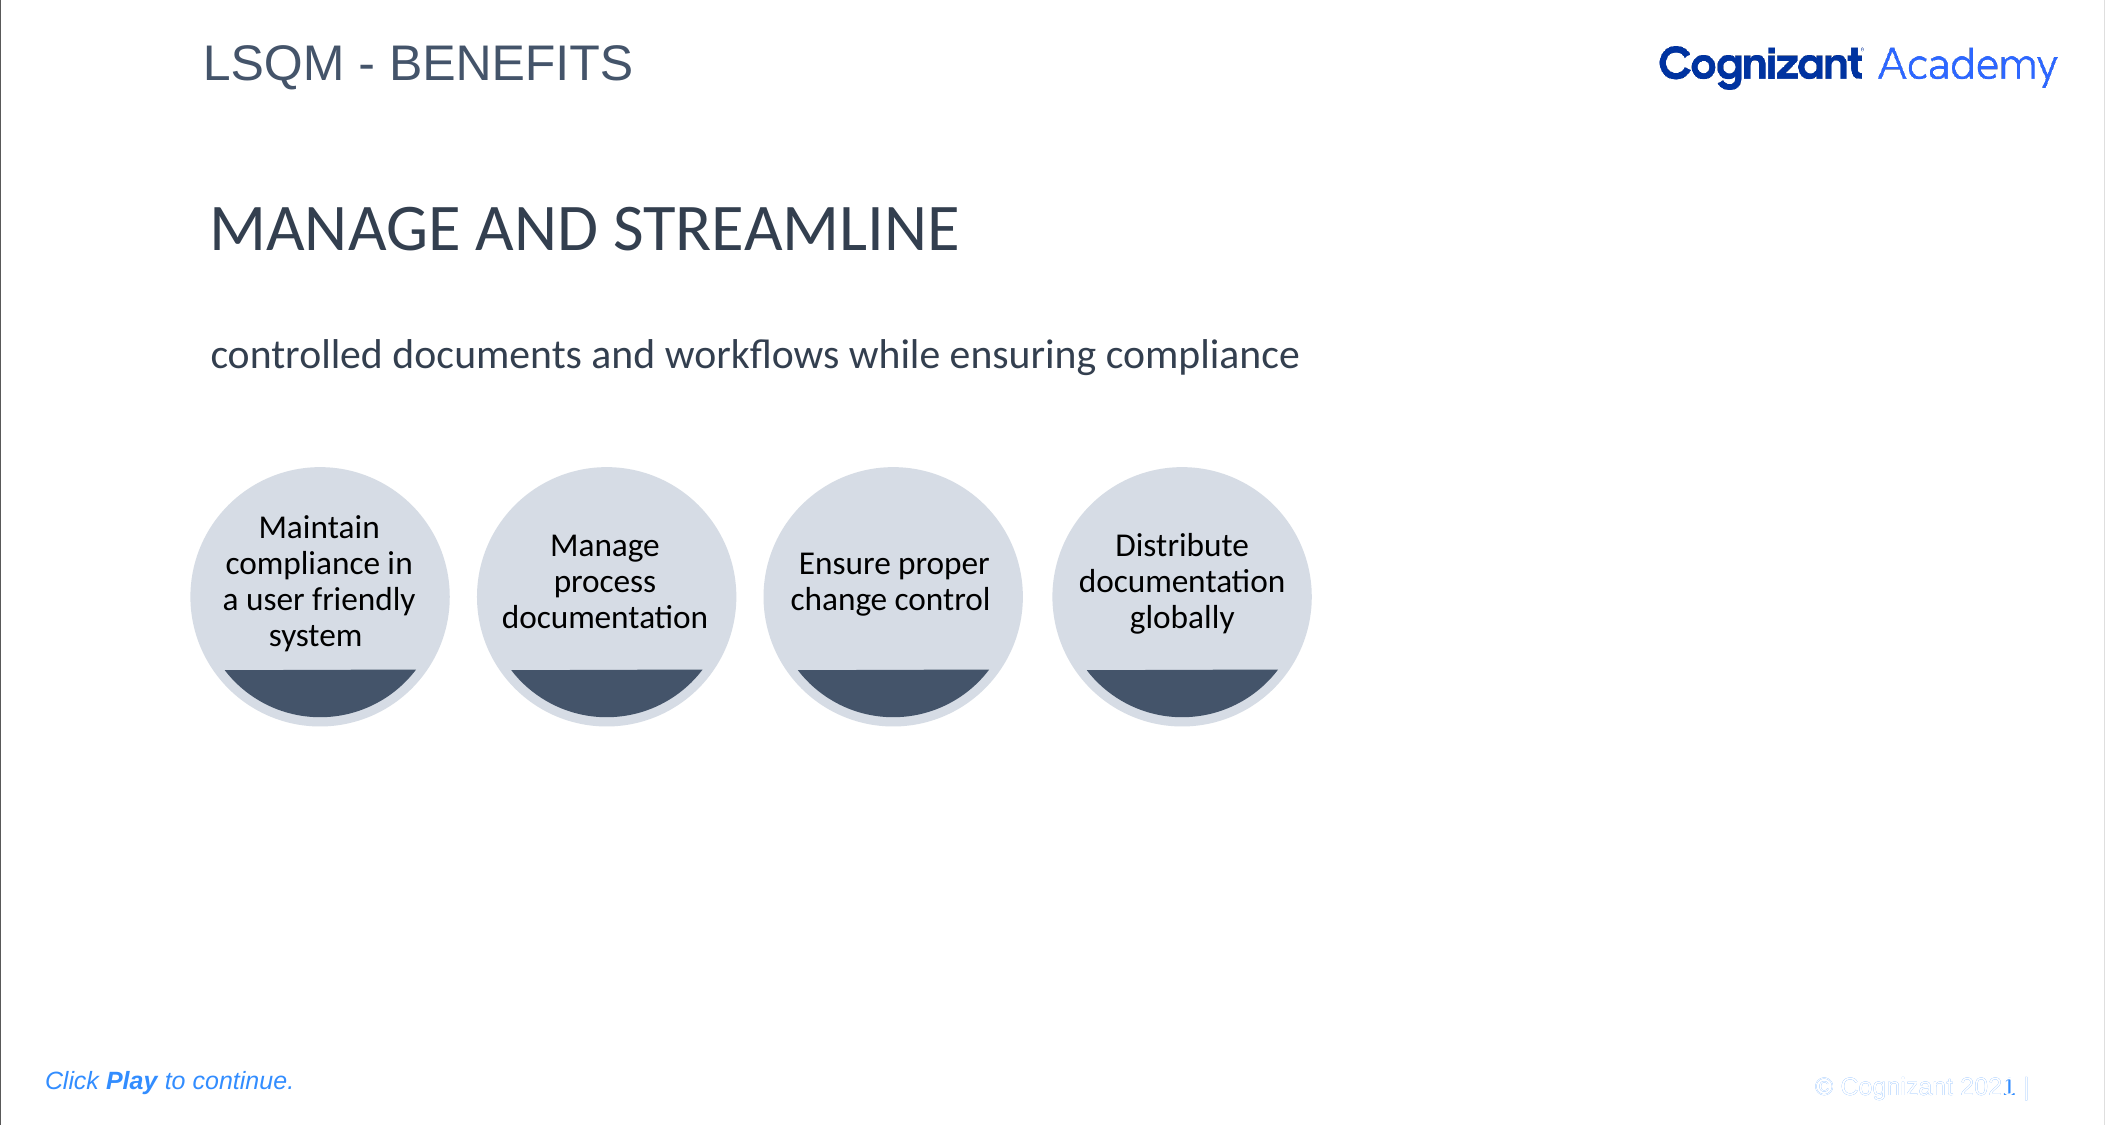

Please add the graphic description here.
# LSQM - BENEFITS
MANAGE AND STREAMLINE
controlled documents and workflows while ensuring compliance

Maintain compliance in a user friendly system
Manage process documentation
Distribute documentation globally
Ensure proper change control
© Cognizant 2020 |
Click Play to continue.